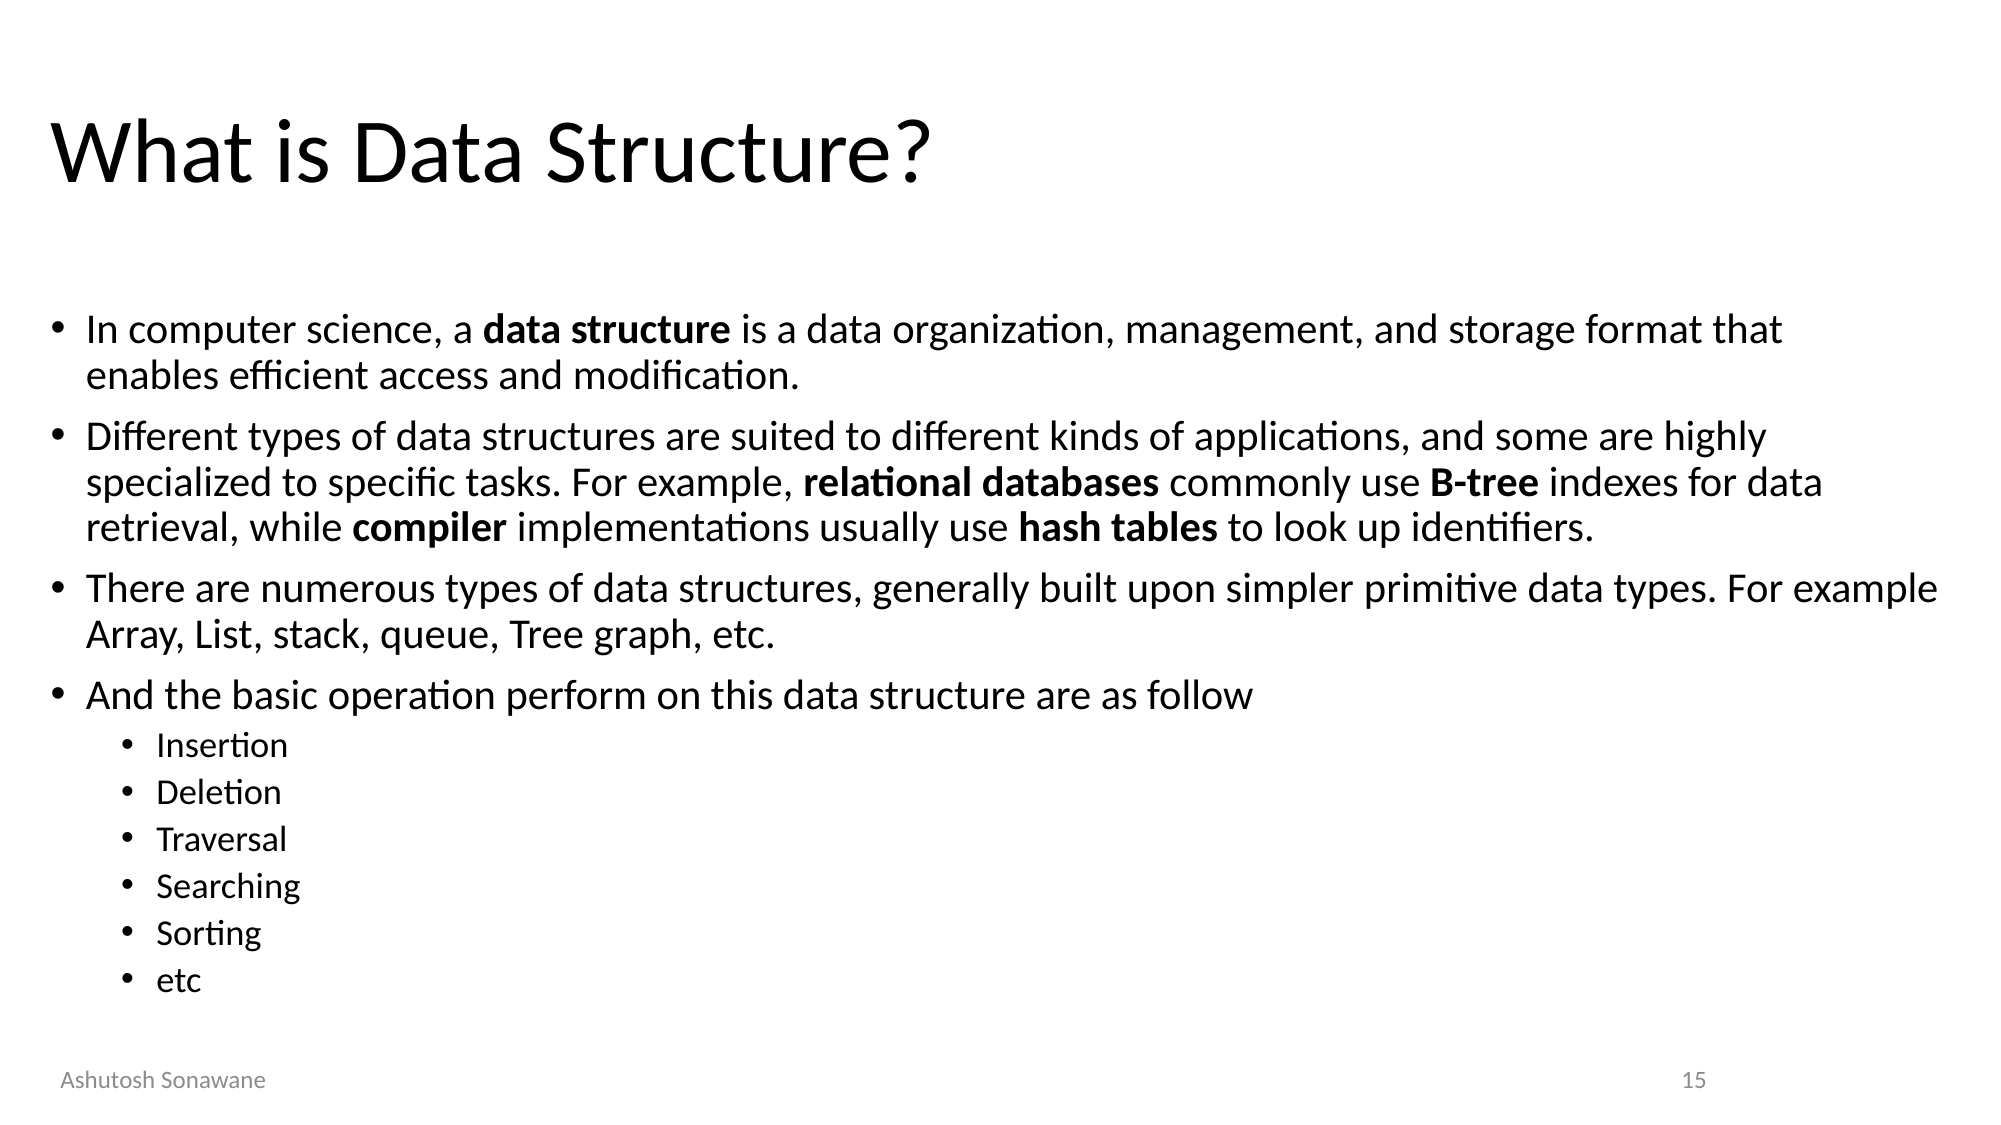

# What is Data Structure?
In computer science, a data structure is a data organization, management, and storage format that enables efficient access and modification.
Different types of data structures are suited to different kinds of applications, and some are highly specialized to specific tasks. For example, relational databases commonly use B-tree indexes for data retrieval, while compiler implementations usually use hash tables to look up identifiers.
There are numerous types of data structures, generally built upon simpler primitive data types. For example Array, List, stack, queue, Tree graph, etc.
And the basic operation perform on this data structure are as follow
Insertion
Deletion
Traversal
Searching
Sorting
etc
Ashutosh Sonawane
15